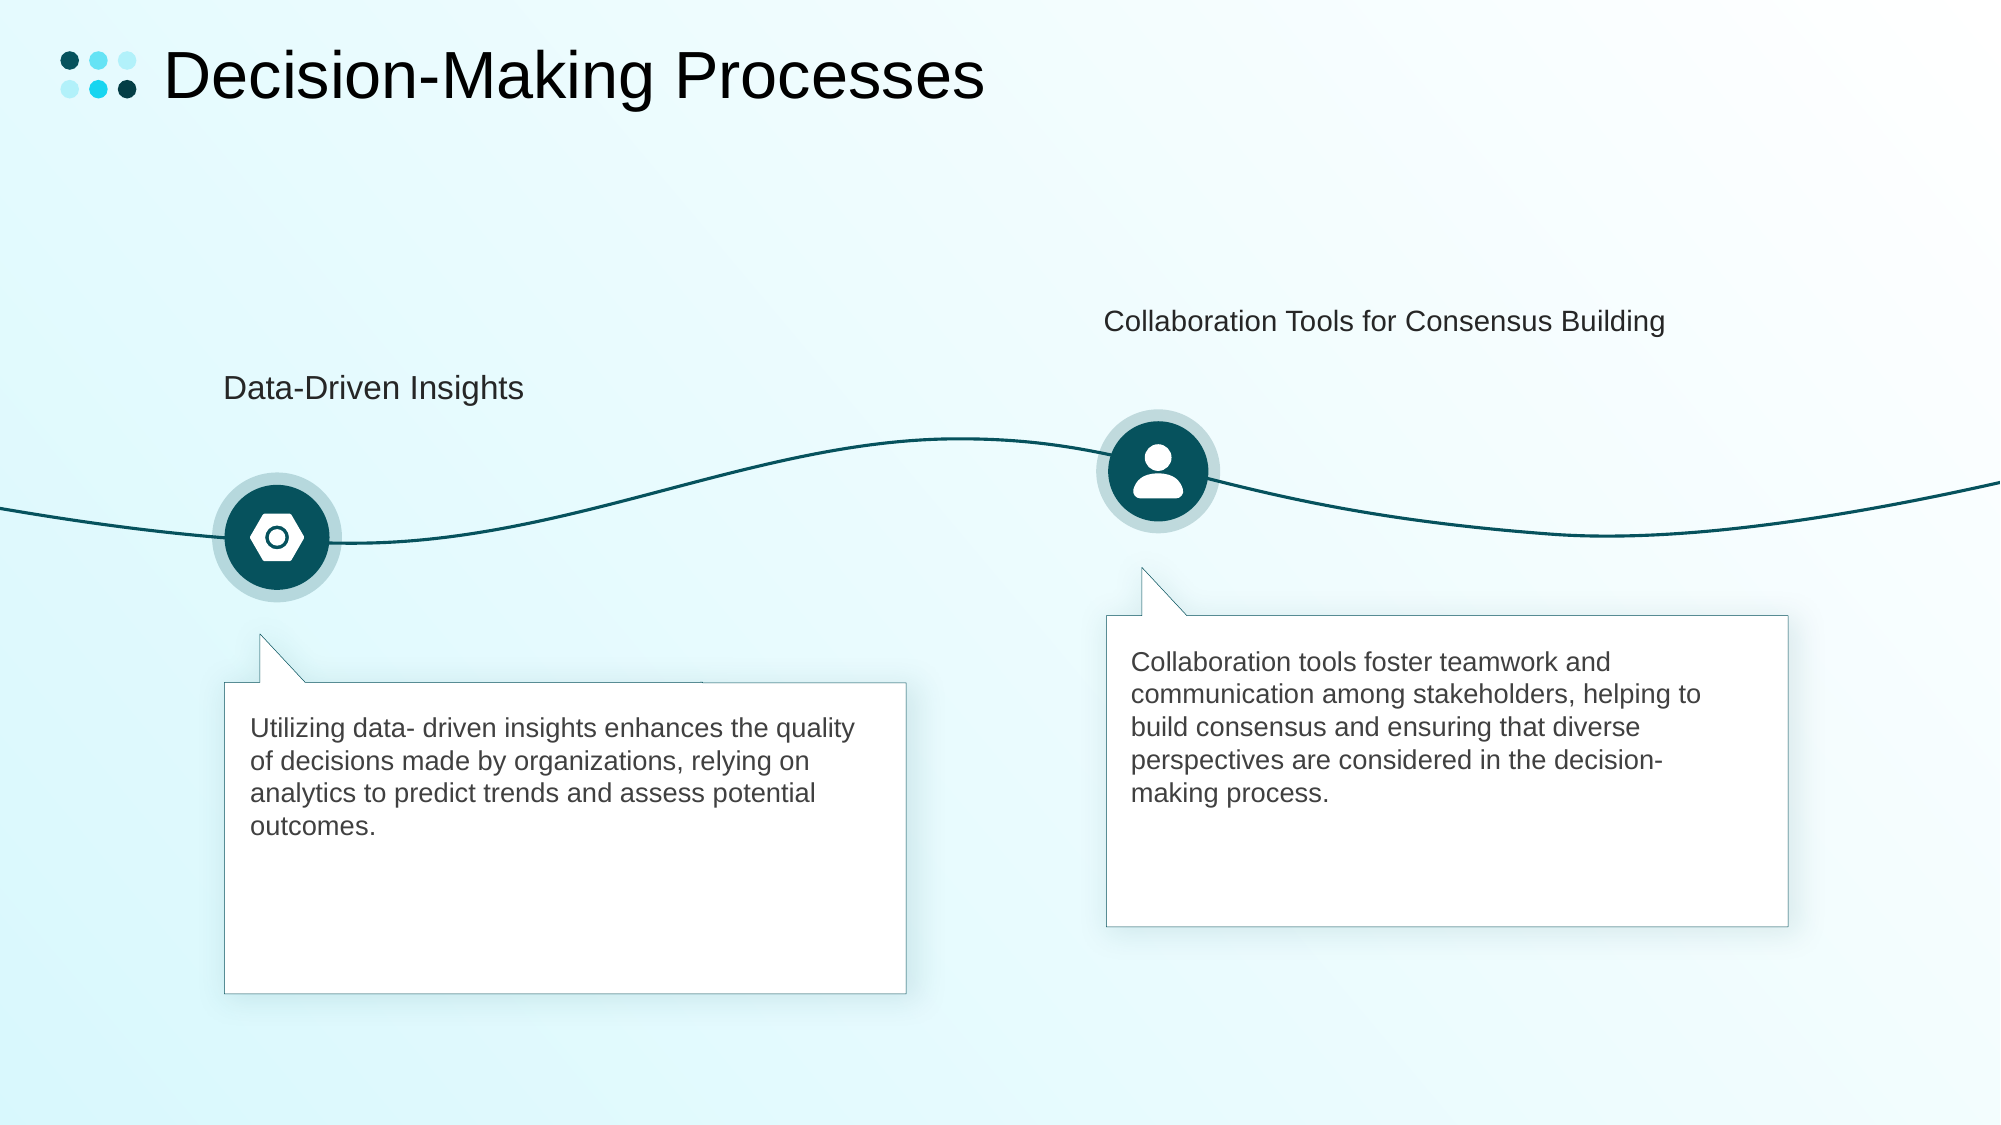

Decision-Making Processes

Collaboration Tools for Consensus Building
Data-Driven Insights

Collaboration tools foster teamwork and communication among stakeholders, helping to build consensus and ensuring that diverse perspectives are considered in the decision- making process.
Utilizing data- driven insights enhances the quality of decisions made by organizations, relying on analytics to predict trends and assess potential outcomes.